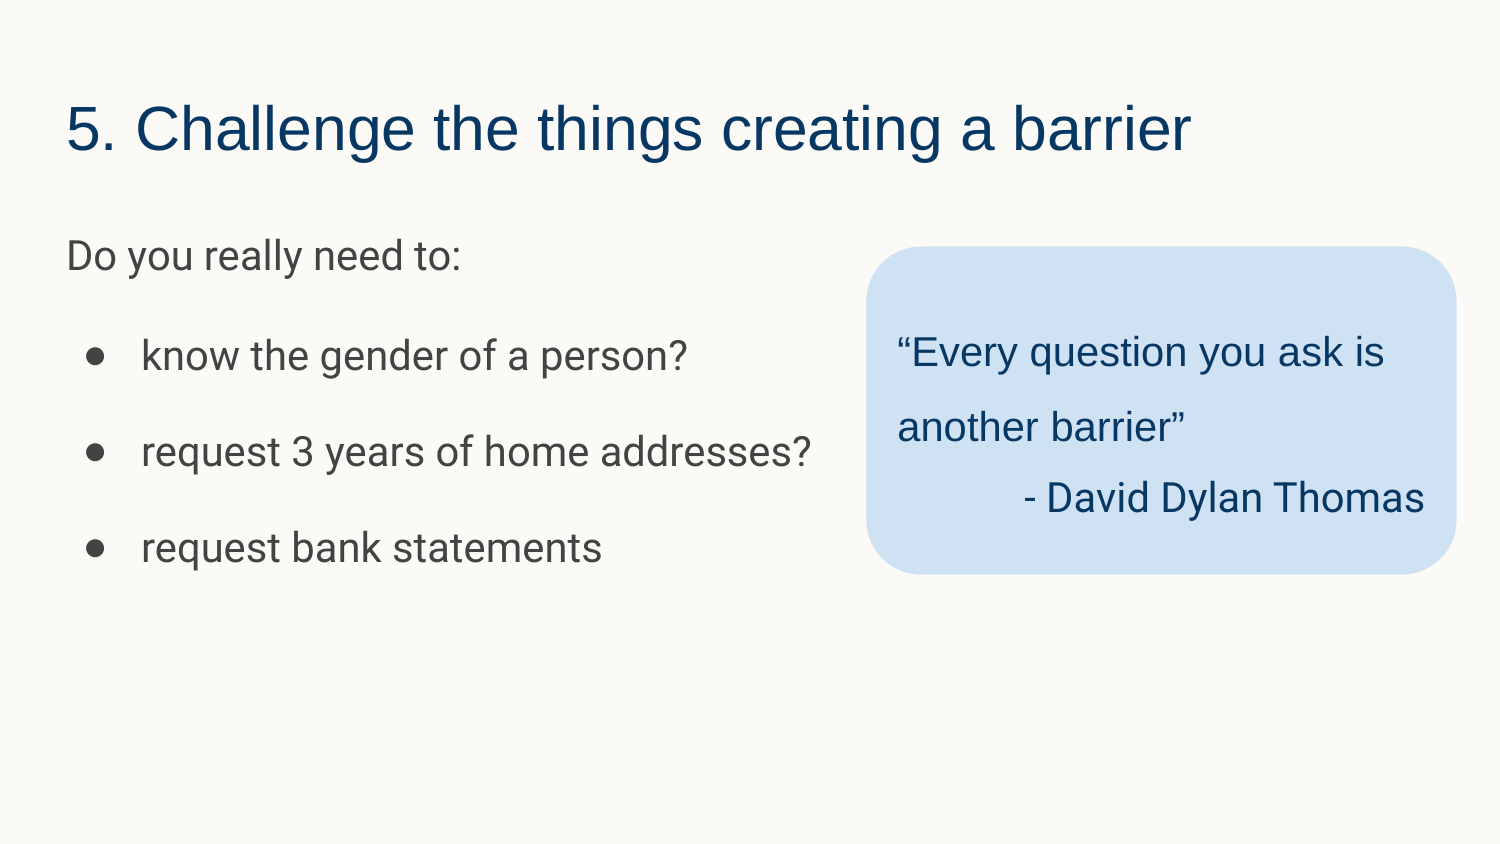

# 5. Challenge the things creating a barrier
Do you really need to:
know the gender of a person?
request 3 years of home addresses?
request bank statements

“Every question you ask is another barrier”
- David Dylan Thomas